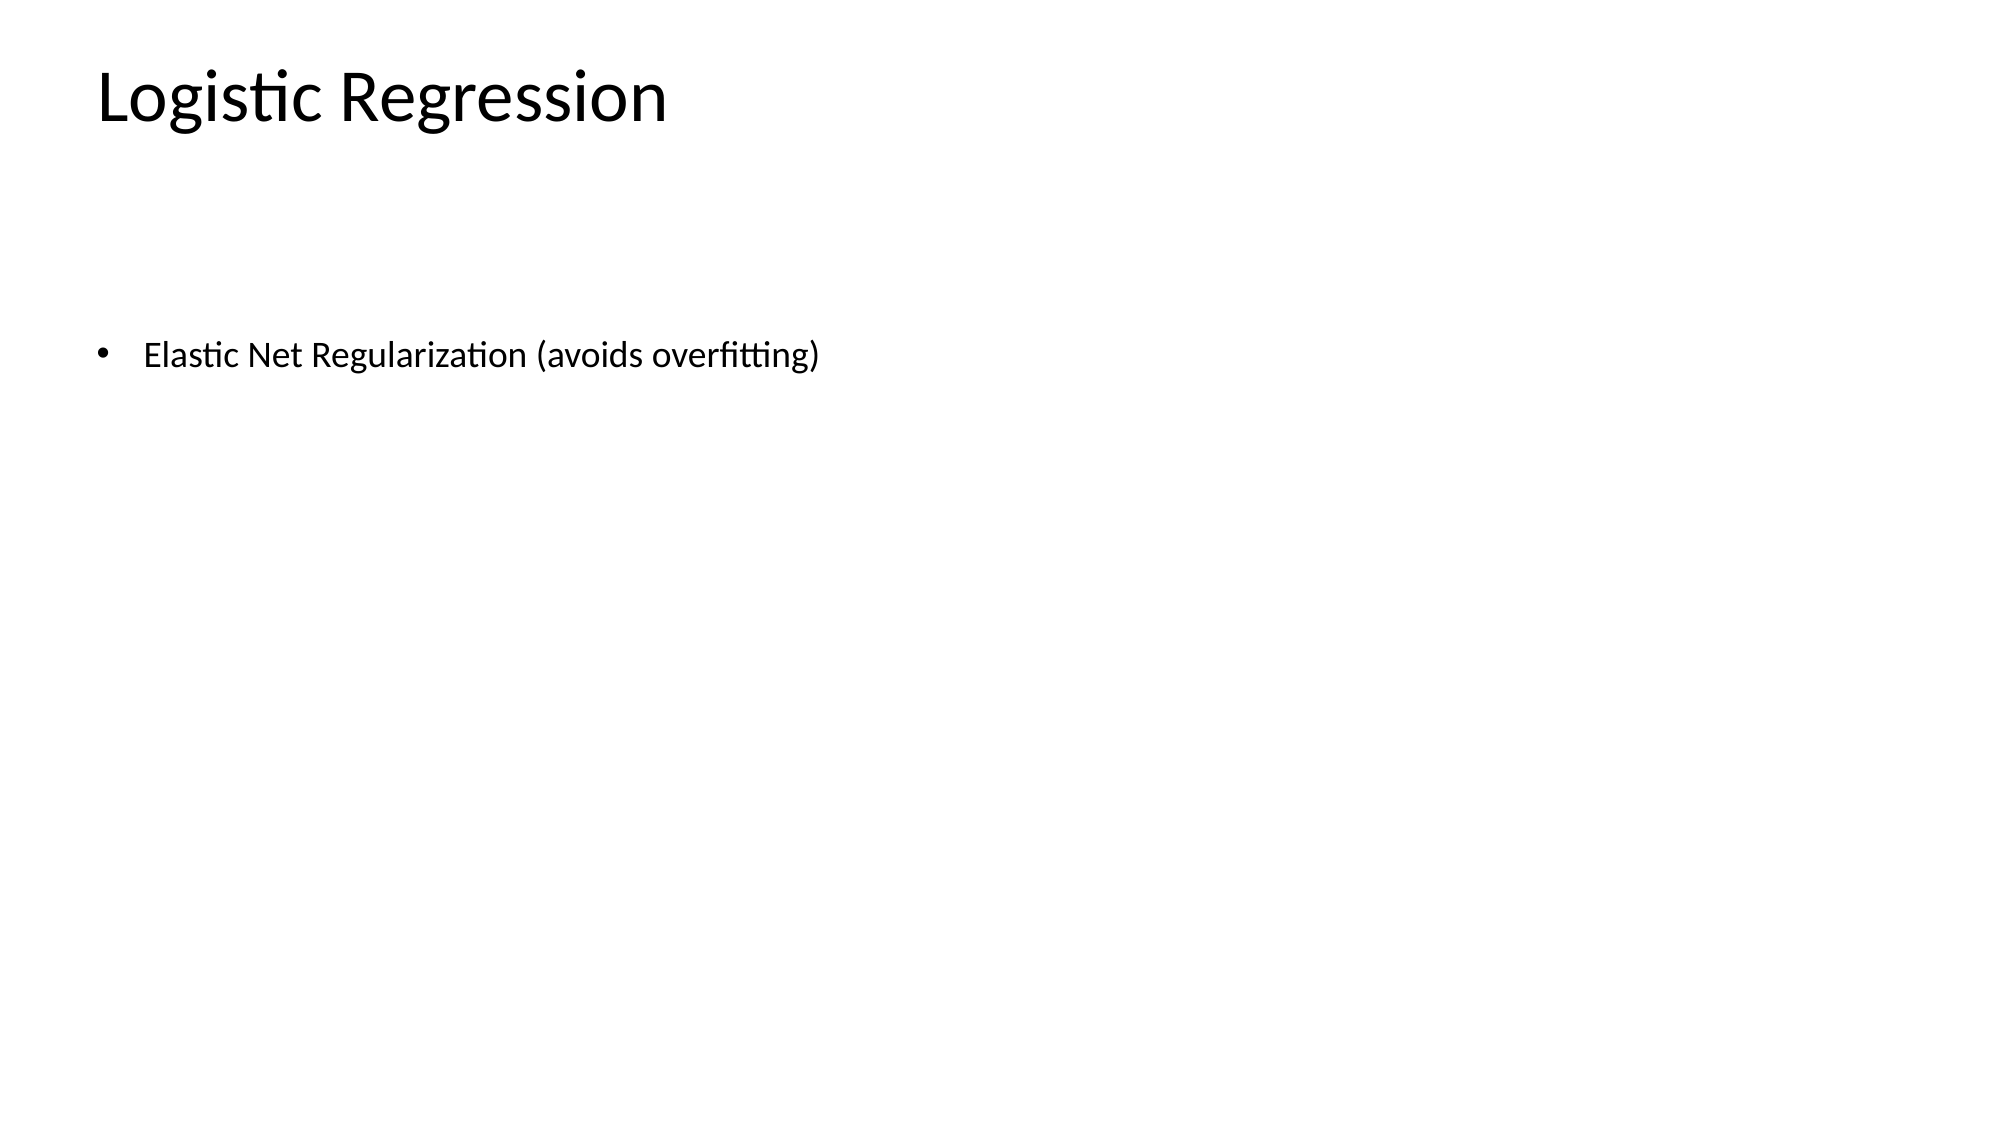

Logistic Regression
Elastic Net Regularization (avoids overfitting)